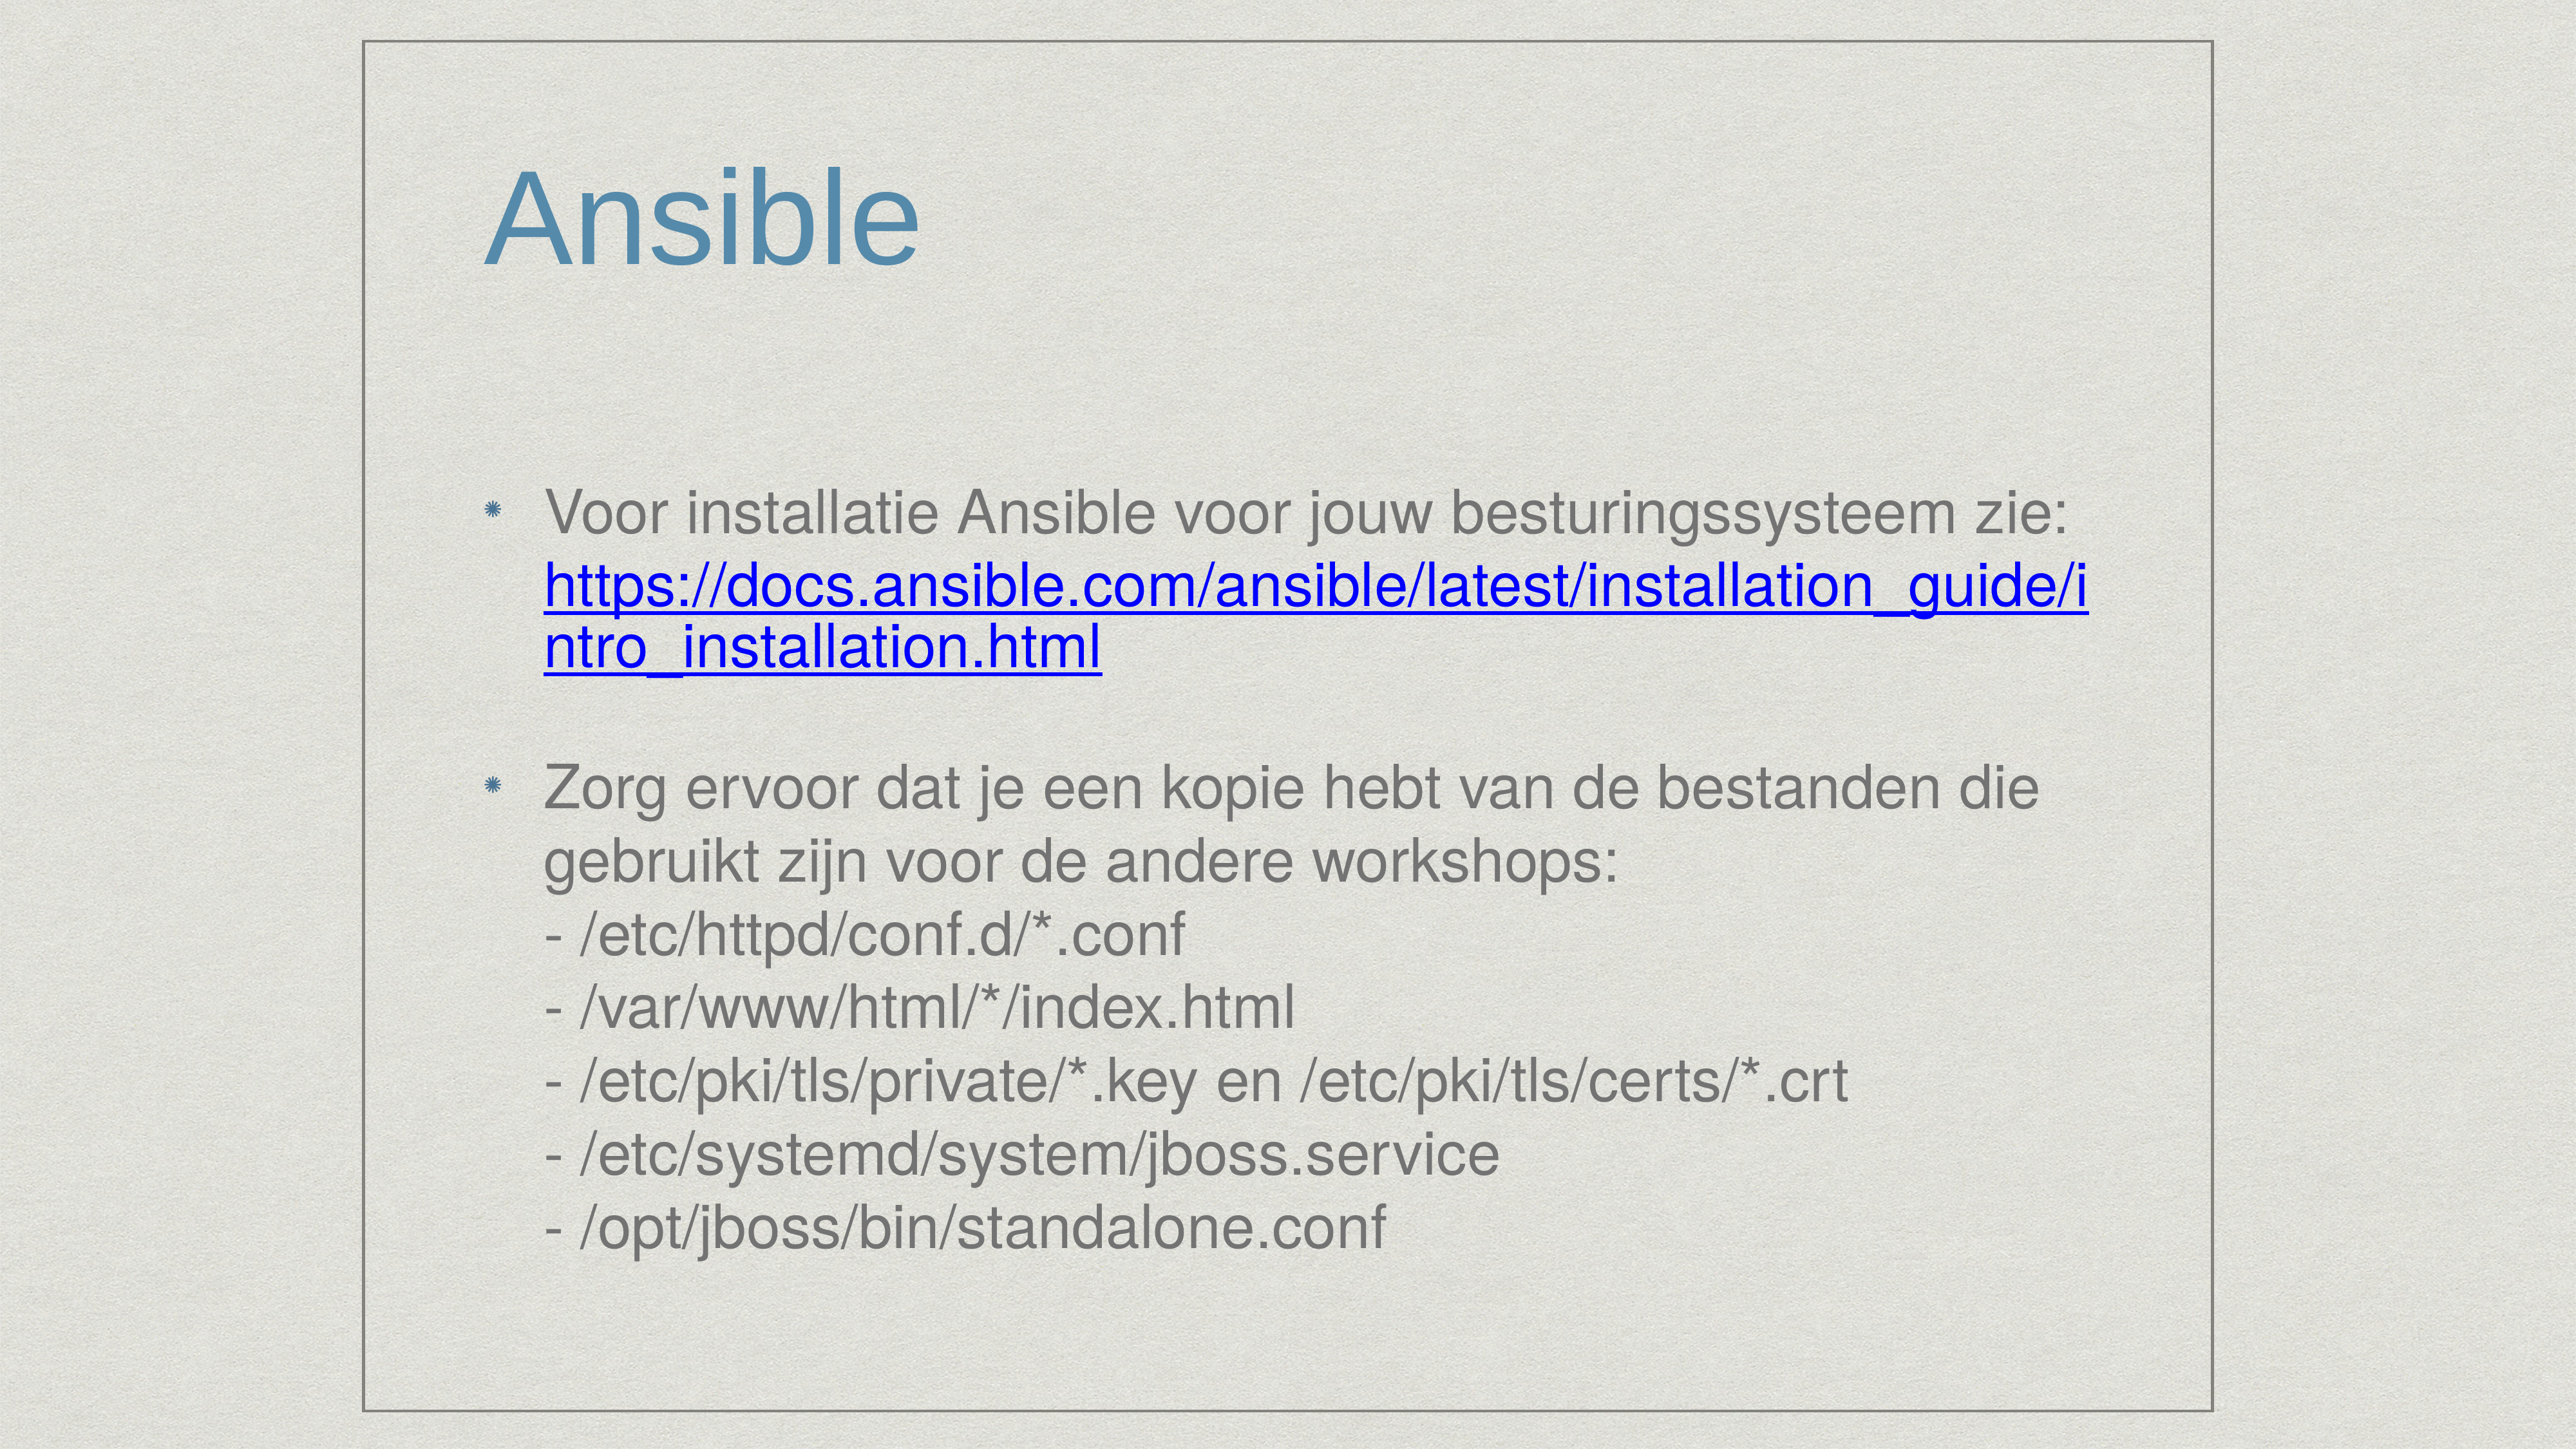

# Ansible
Voor installatie Ansible voor jouw besturingssysteem zie:
https://docs.ansible.com/ansible/latest/installation_guide/intro_installation.html
Zorg ervoor dat je een kopie hebt van de bestanden die gebruikt zijn voor de andere workshops:
- /etc/httpd/conf.d/*.conf
- /var/www/html/*/index.html
- /etc/pki/tls/private/*.key en /etc/pki/tls/certs/*.crt
- /etc/systemd/system/jboss.service
- /opt/jboss/bin/standalone.conf